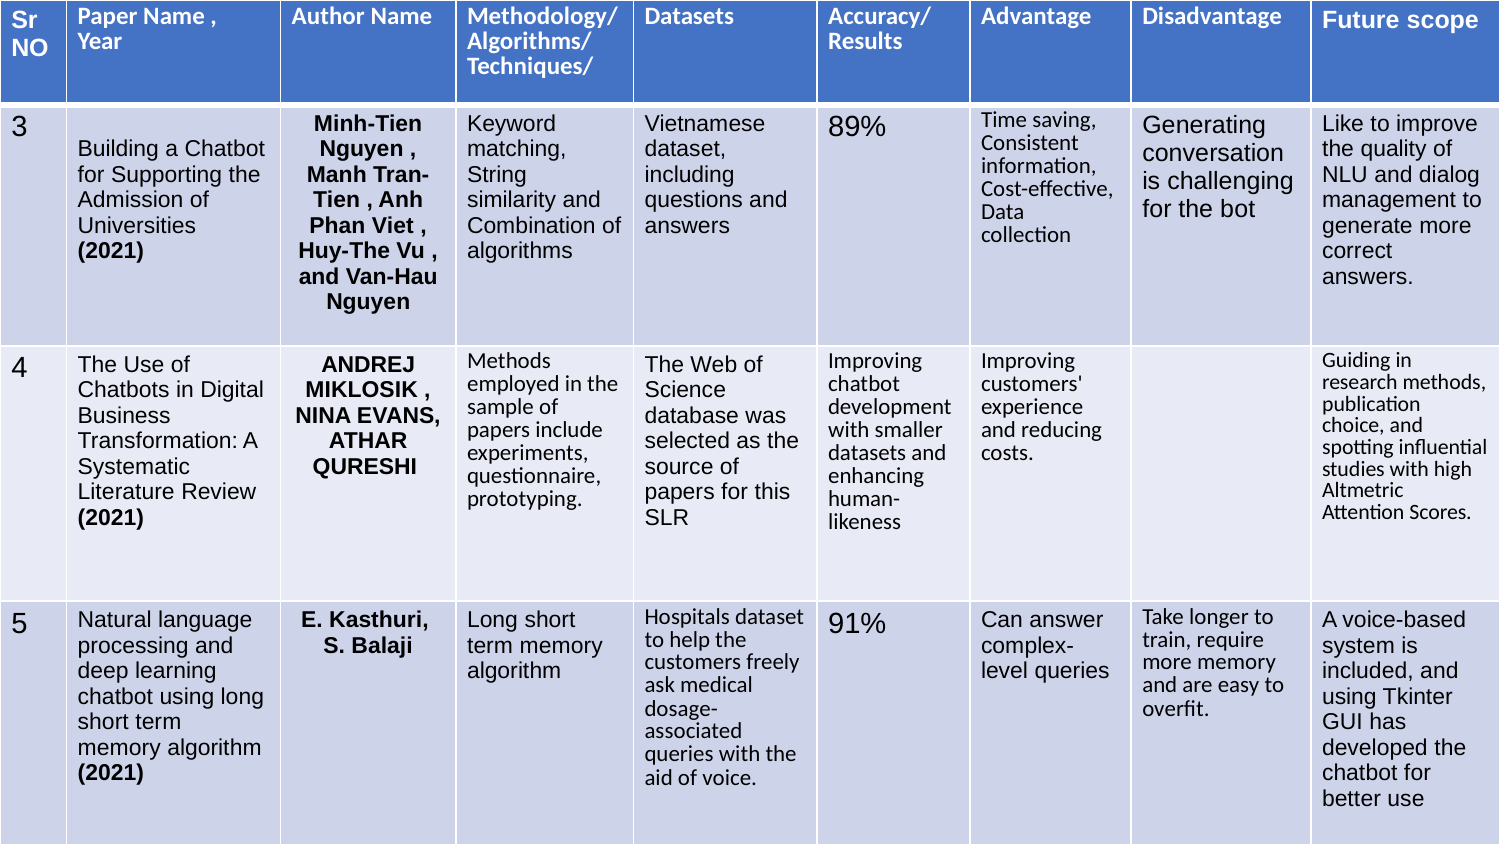

| Sr NO | Paper Name , Year | Author Name | Methodology/ Algorithms/ Techniques/ | Datasets | Accuracy/ Results | Advantage | Disadvantage | Future scope |
| --- | --- | --- | --- | --- | --- | --- | --- | --- |
| 3 | Building a Chatbot for Supporting the Admission of Universities (2021) | Minh-Tien Nguyen , Manh Tran-Tien , Anh Phan Viet , Huy-The Vu , and Van-Hau Nguyen | Keyword matching, String similarity and Combination of algorithms | Vietnamese dataset, including questions and answers | 89% | Time saving, Consistent information, Cost-effective, Data collection | Generating conversation is challenging for the bot | Like to improve the quality of NLU and dialog management to generate more correct answers. |
| 4 | The Use of Chatbots in Digital Business Transformation: A Systematic Literature Review (2021) | ANDREJ MIKLOSIK , NINA EVANS, ATHAR QURESHI | Methods employed in the sample of papers include experiments, questionnaire, prototyping. | The Web of Science database was selected as the source of papers for this SLR | Improving chatbot development with smaller datasets and enhancing human-likeness | Improving customers' experience and reducing costs. |  | Guiding in research methods, publication choice, and spotting influential studies with high Altmetric Attention Scores. |
| 5 | Natural language processing and deep learning chatbot using long short term memory algorithm (2021) | E. Kasthuri, S. Balaji | Long short term memory algorithm | Hospitals dataset to help the customers freely ask medical dosage-associated queries with the aid of voice. | 91% | Can answer complex-level queries | Take longer to train, require more memory and are easy to overfit. | A voice-based system is included, and using Tkinter GUI has developed the chatbot for better use |